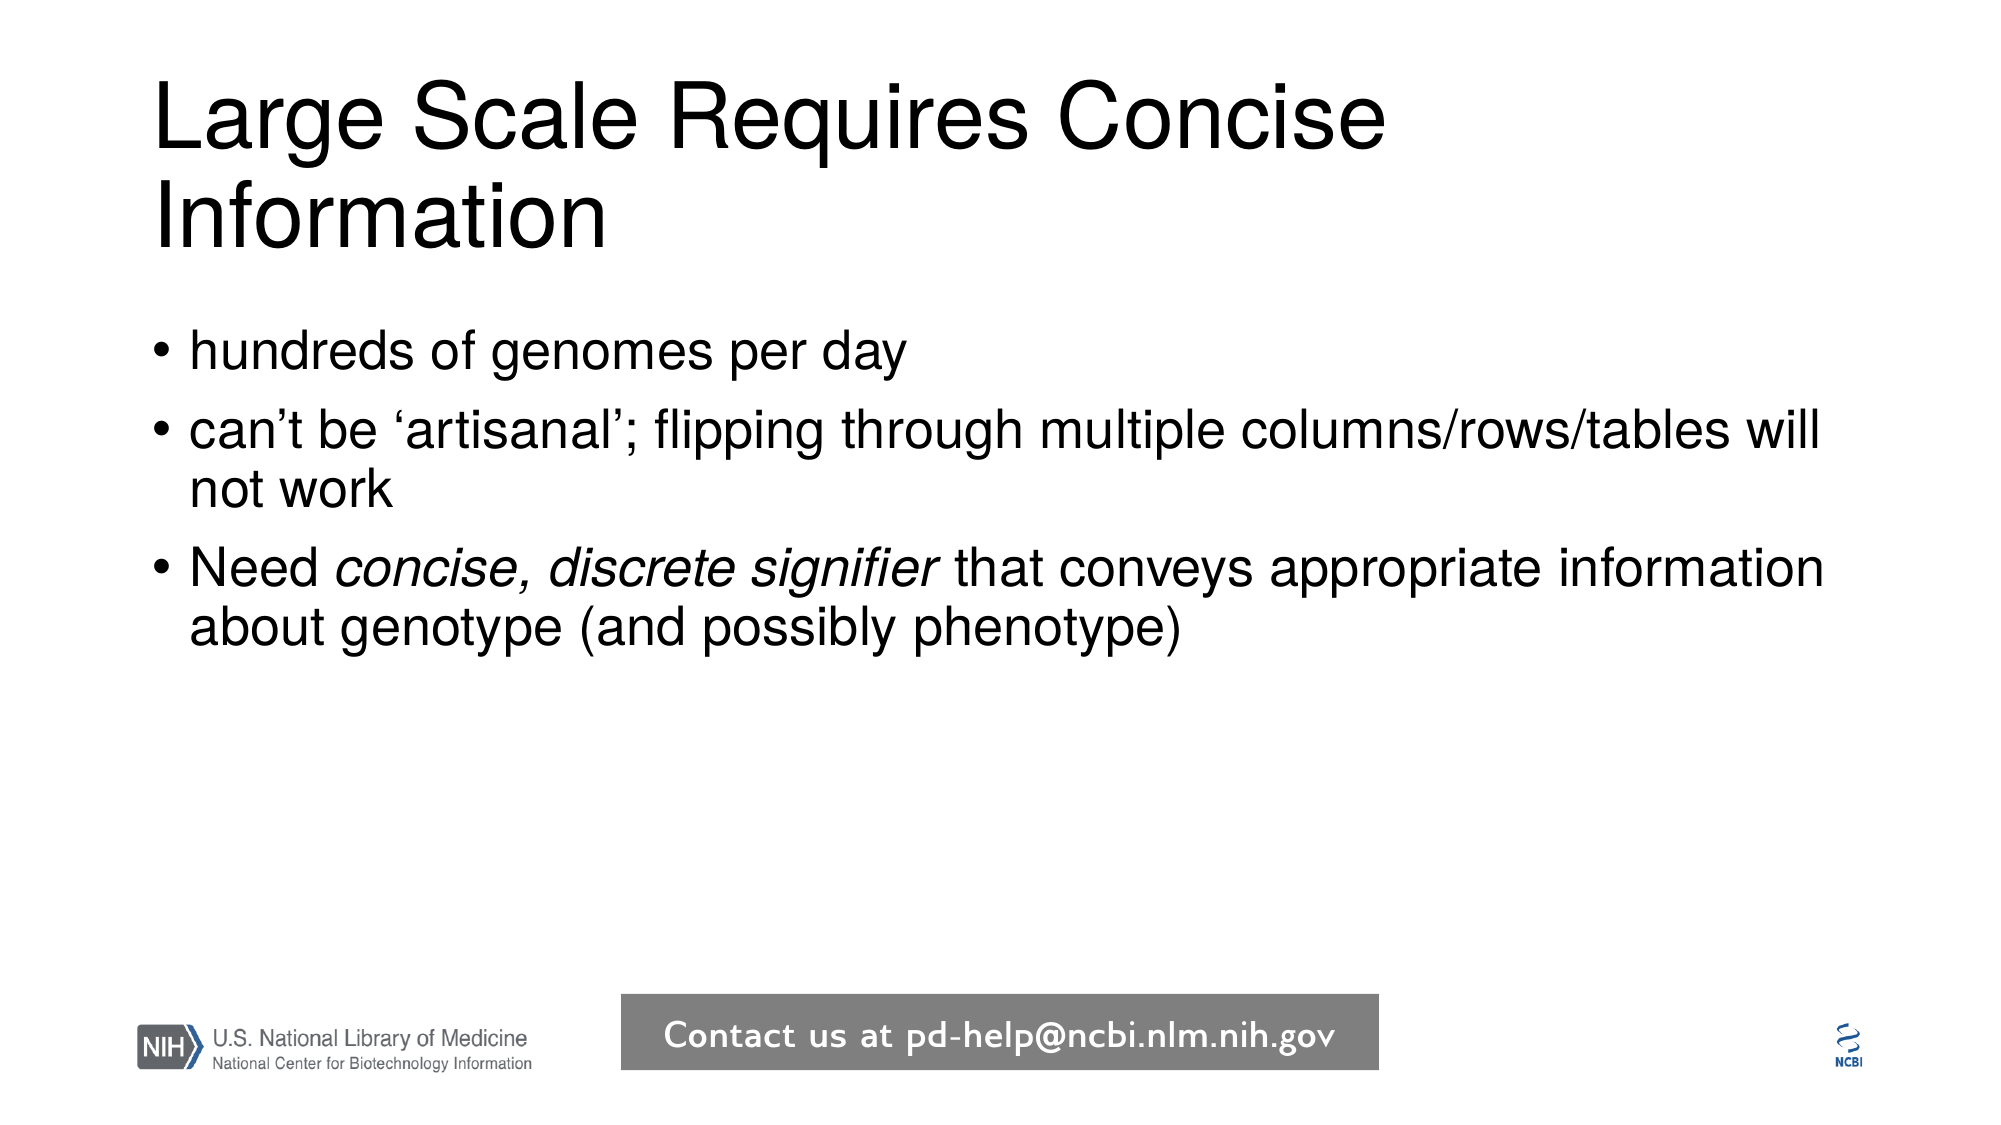

# Large Scale Requires Concise Information
hundreds of genomes per day
can’t be ‘artisanal’; flipping through multiple columns/rows/tables will not work
Need concise, discrete signifier that conveys appropriate information about genotype (and possibly phenotype)
Contact us at pd-help@ncbi.nlm.nih.gov